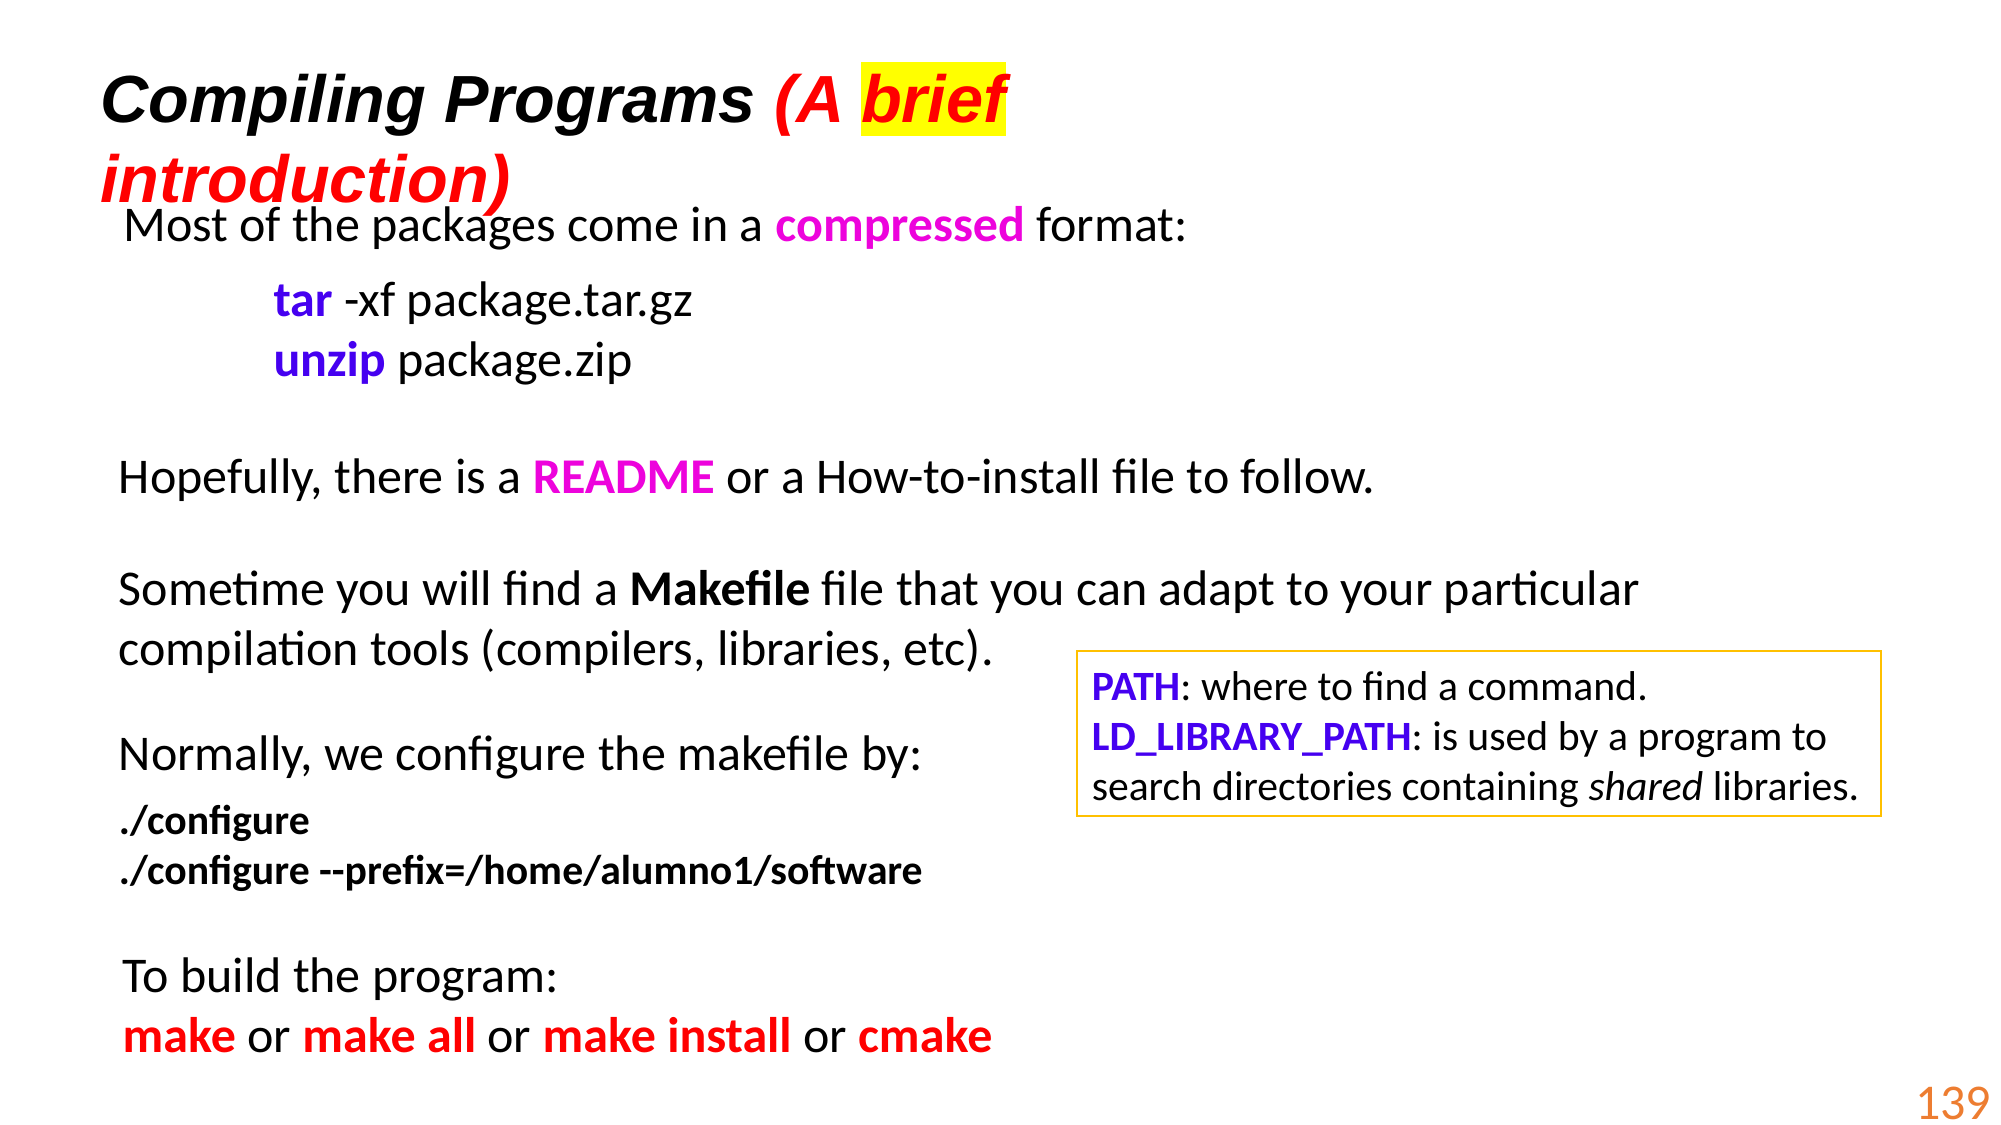

Compiling Programs (A brief introduction)
Most of the packages come in a compressed format:

	tar -xf package.tar.gz
	unzip package.zip
Hopefully, there is a README or a How-to-install file to follow.
Sometime you will find a Makefile file that you can adapt to your particular compilation tools (compilers, libraries, etc).

Normally, we configure the makefile by:

./configure
./configure --prefix=/home/alumno1/software
PATH: where to find a command.
LD_LIBRARY_PATH: is used by a program to search directories containing shared libraries.
To build the program:
make or make all or make install or cmake
139